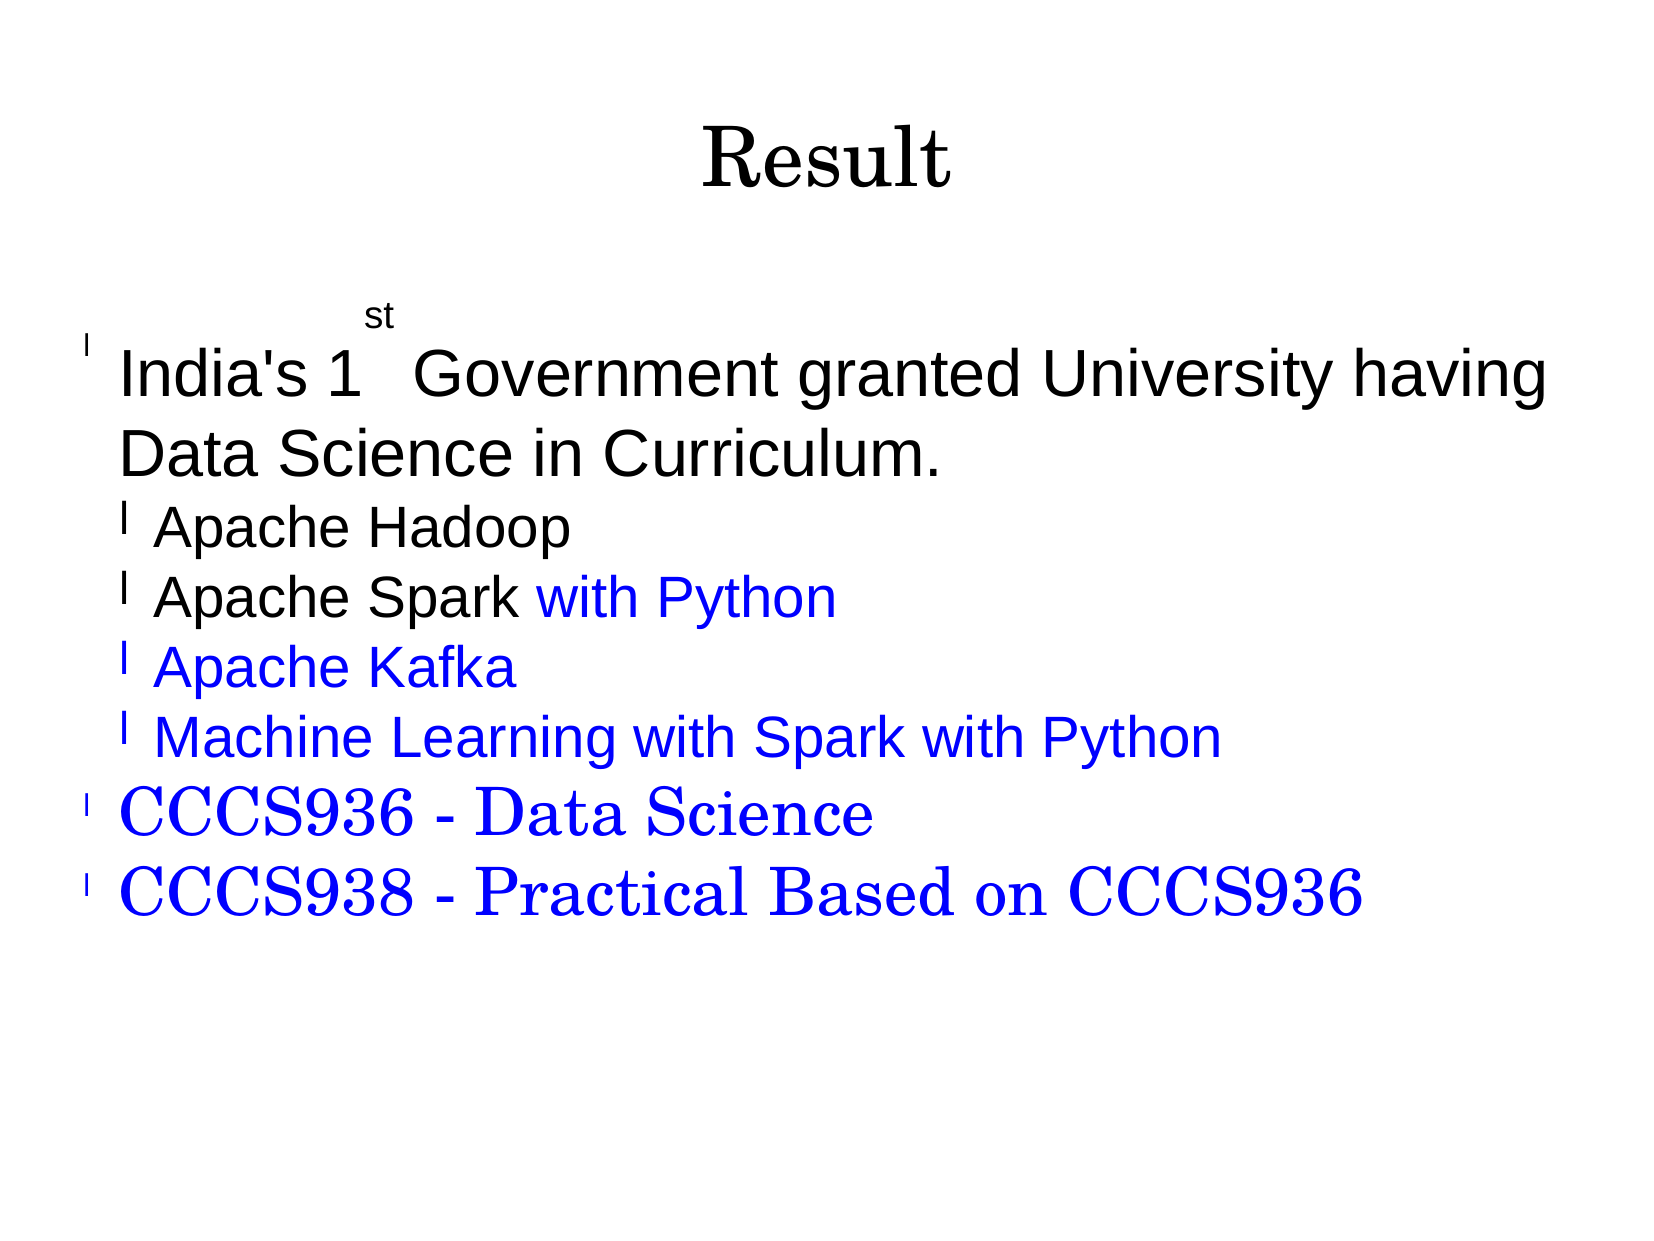

Result
India's 1st Government granted University having Data Science in Curriculum.
Apache Hadoop
Apache Spark with Python
Apache Kafka
Machine Learning with Spark with Python
CCCS936 - Data Science
CCCS938 - Practical Based on CCCS936